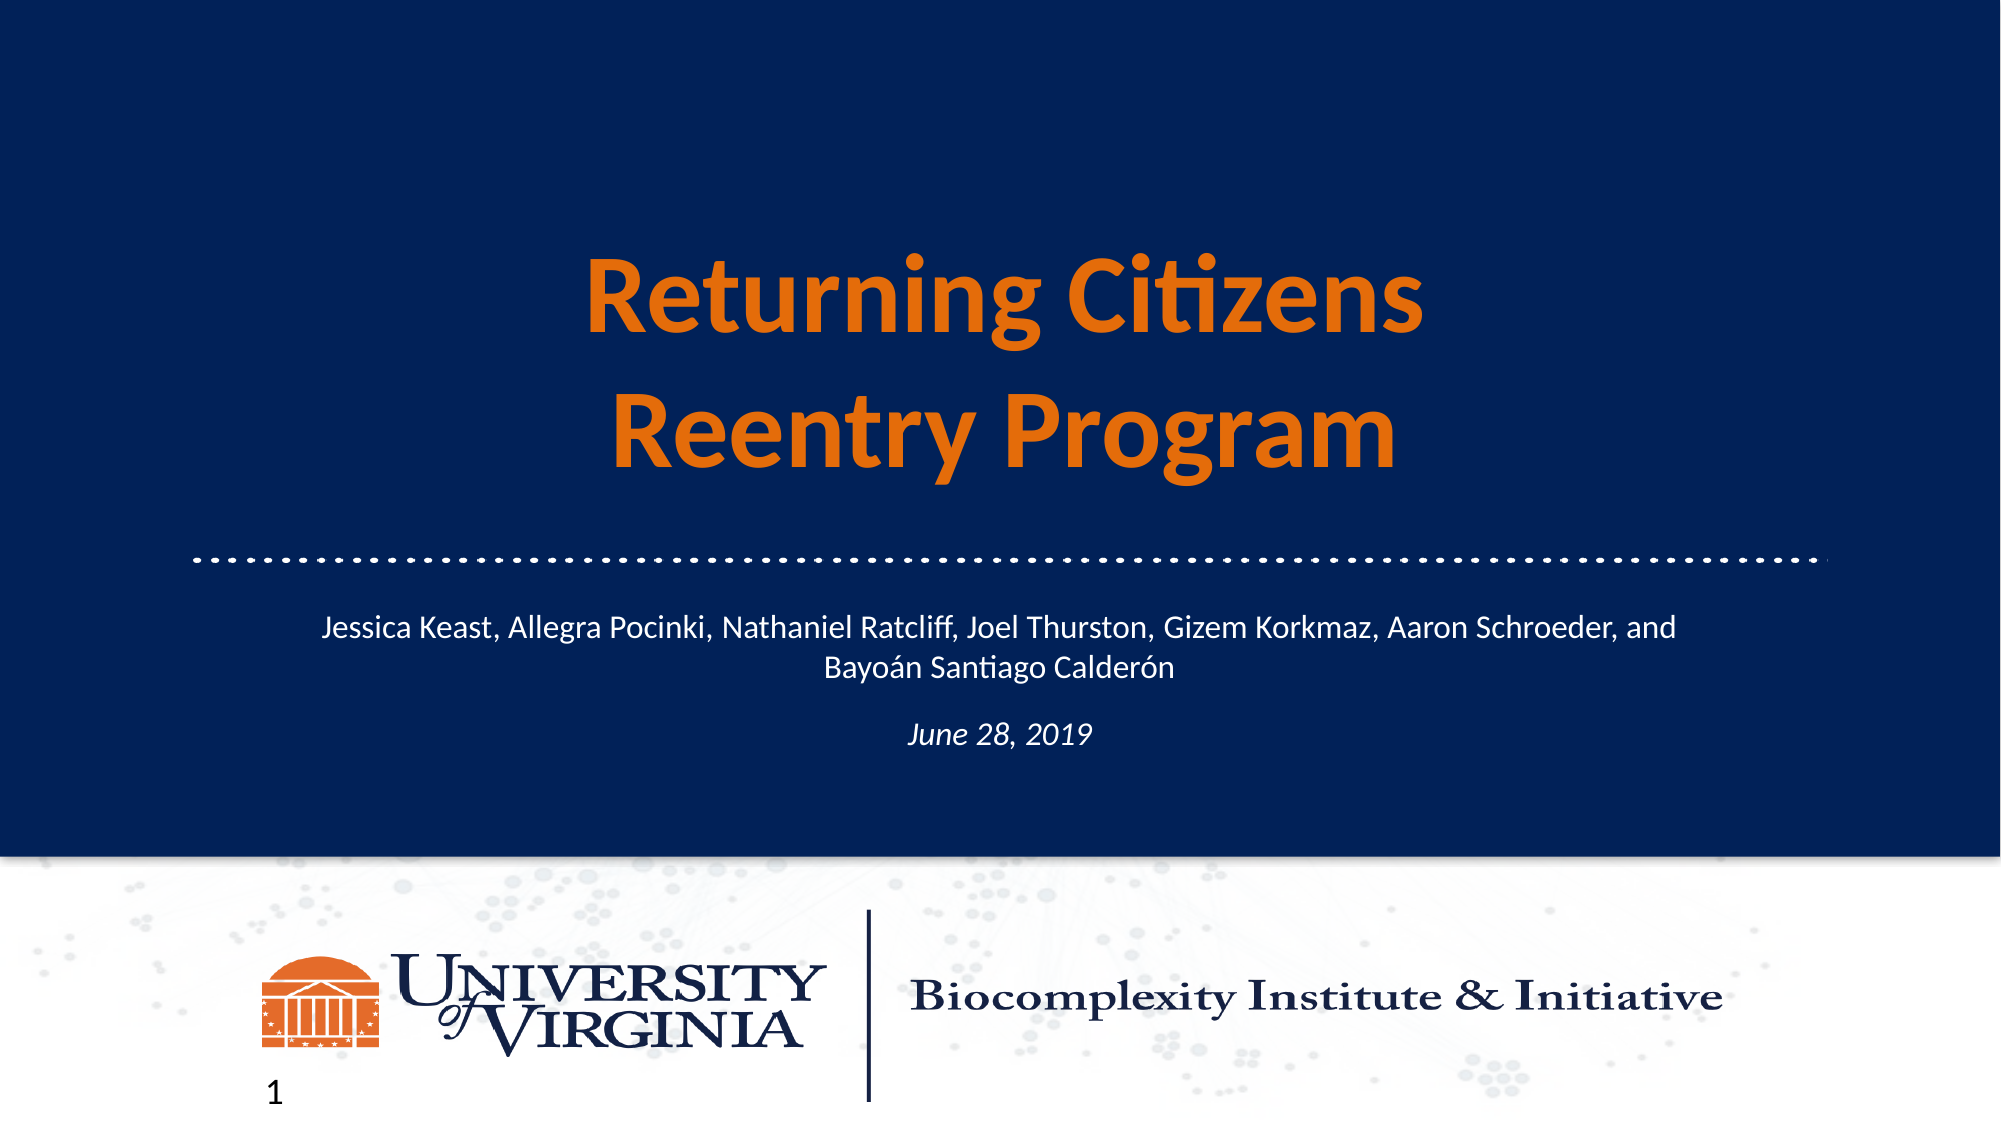

Returning Citizens Reentry Program
Jessica Keast, Allegra Pocinki, Nathaniel Ratcliff, Joel Thurston, Gizem Korkmaz, Aaron Schroeder, and Bayoán Santiago Calderón
June 28, 2019
1